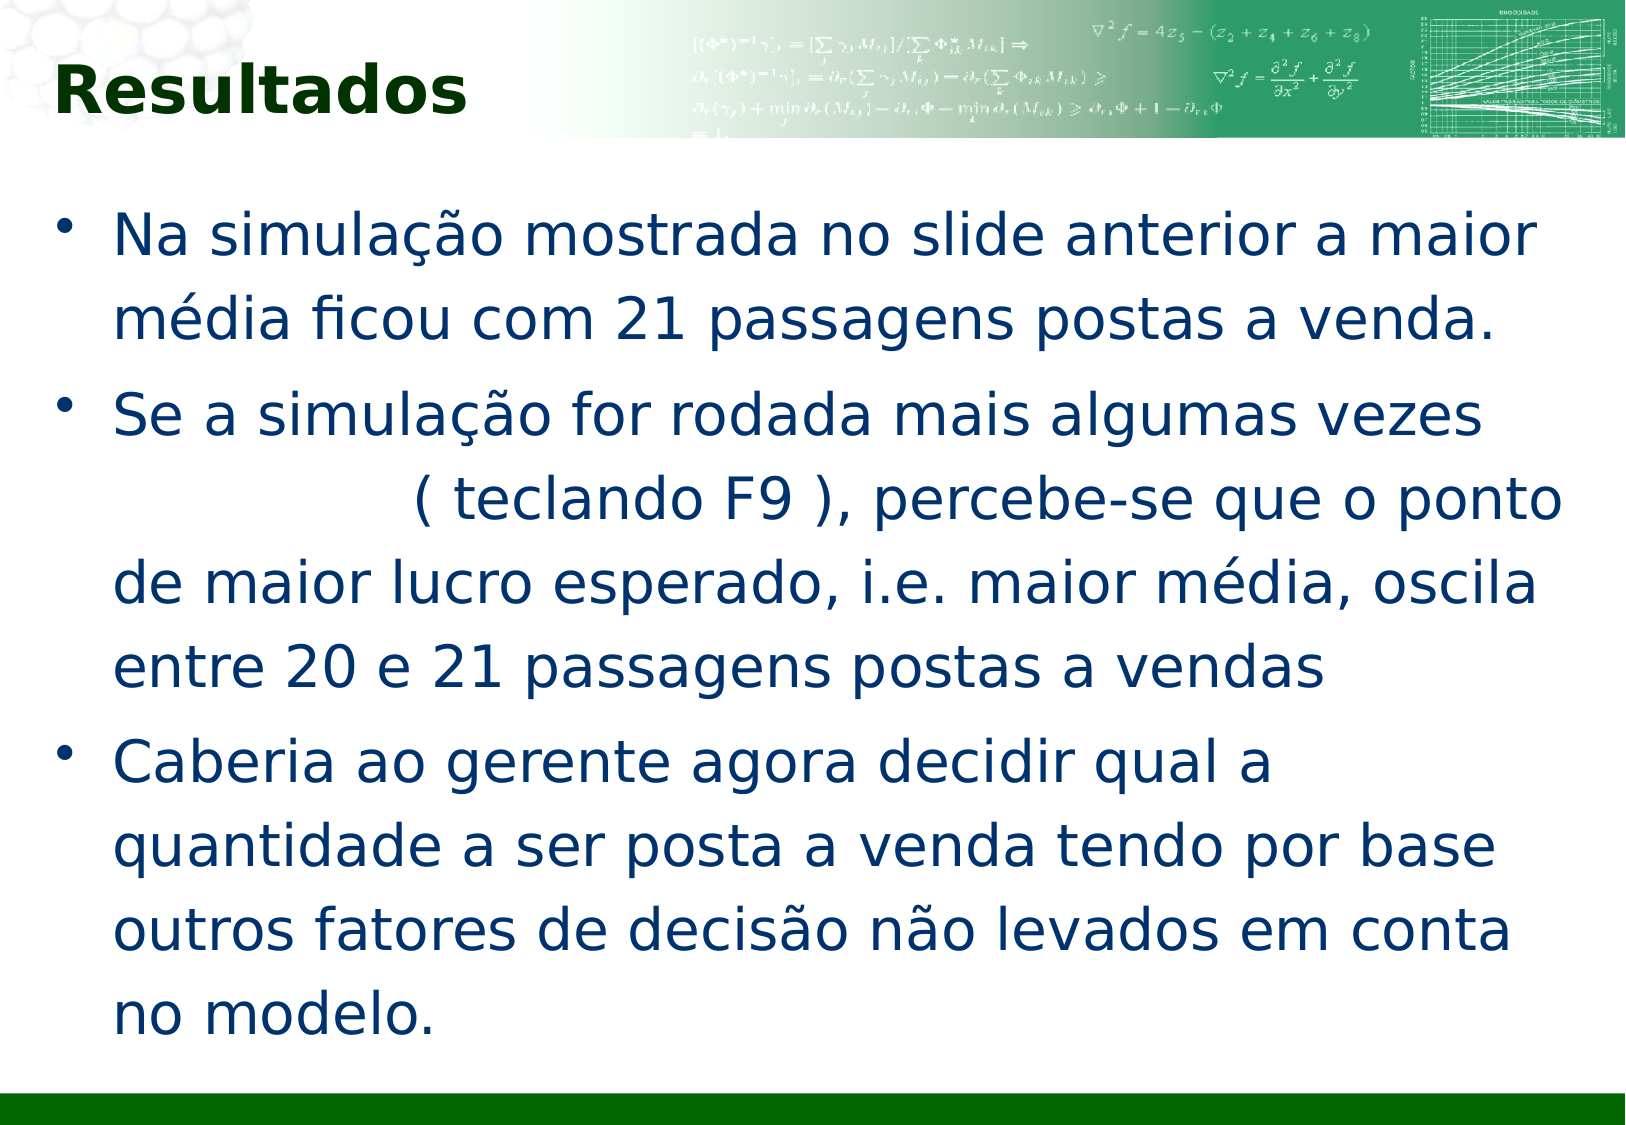

# Resultados
Na simulação mostrada no slide anterior a maior média ficou com 21 passagens postas a venda.
Se a simulação for rodada mais algumas vezes 		( teclando F9 ), percebe-se que o ponto de maior lucro esperado, i.e. maior média, oscila entre 20 e 21 passagens postas a vendas
Caberia ao gerente agora decidir qual a quantidade a ser posta a venda tendo por base outros fatores de decisão não levados em conta no modelo.